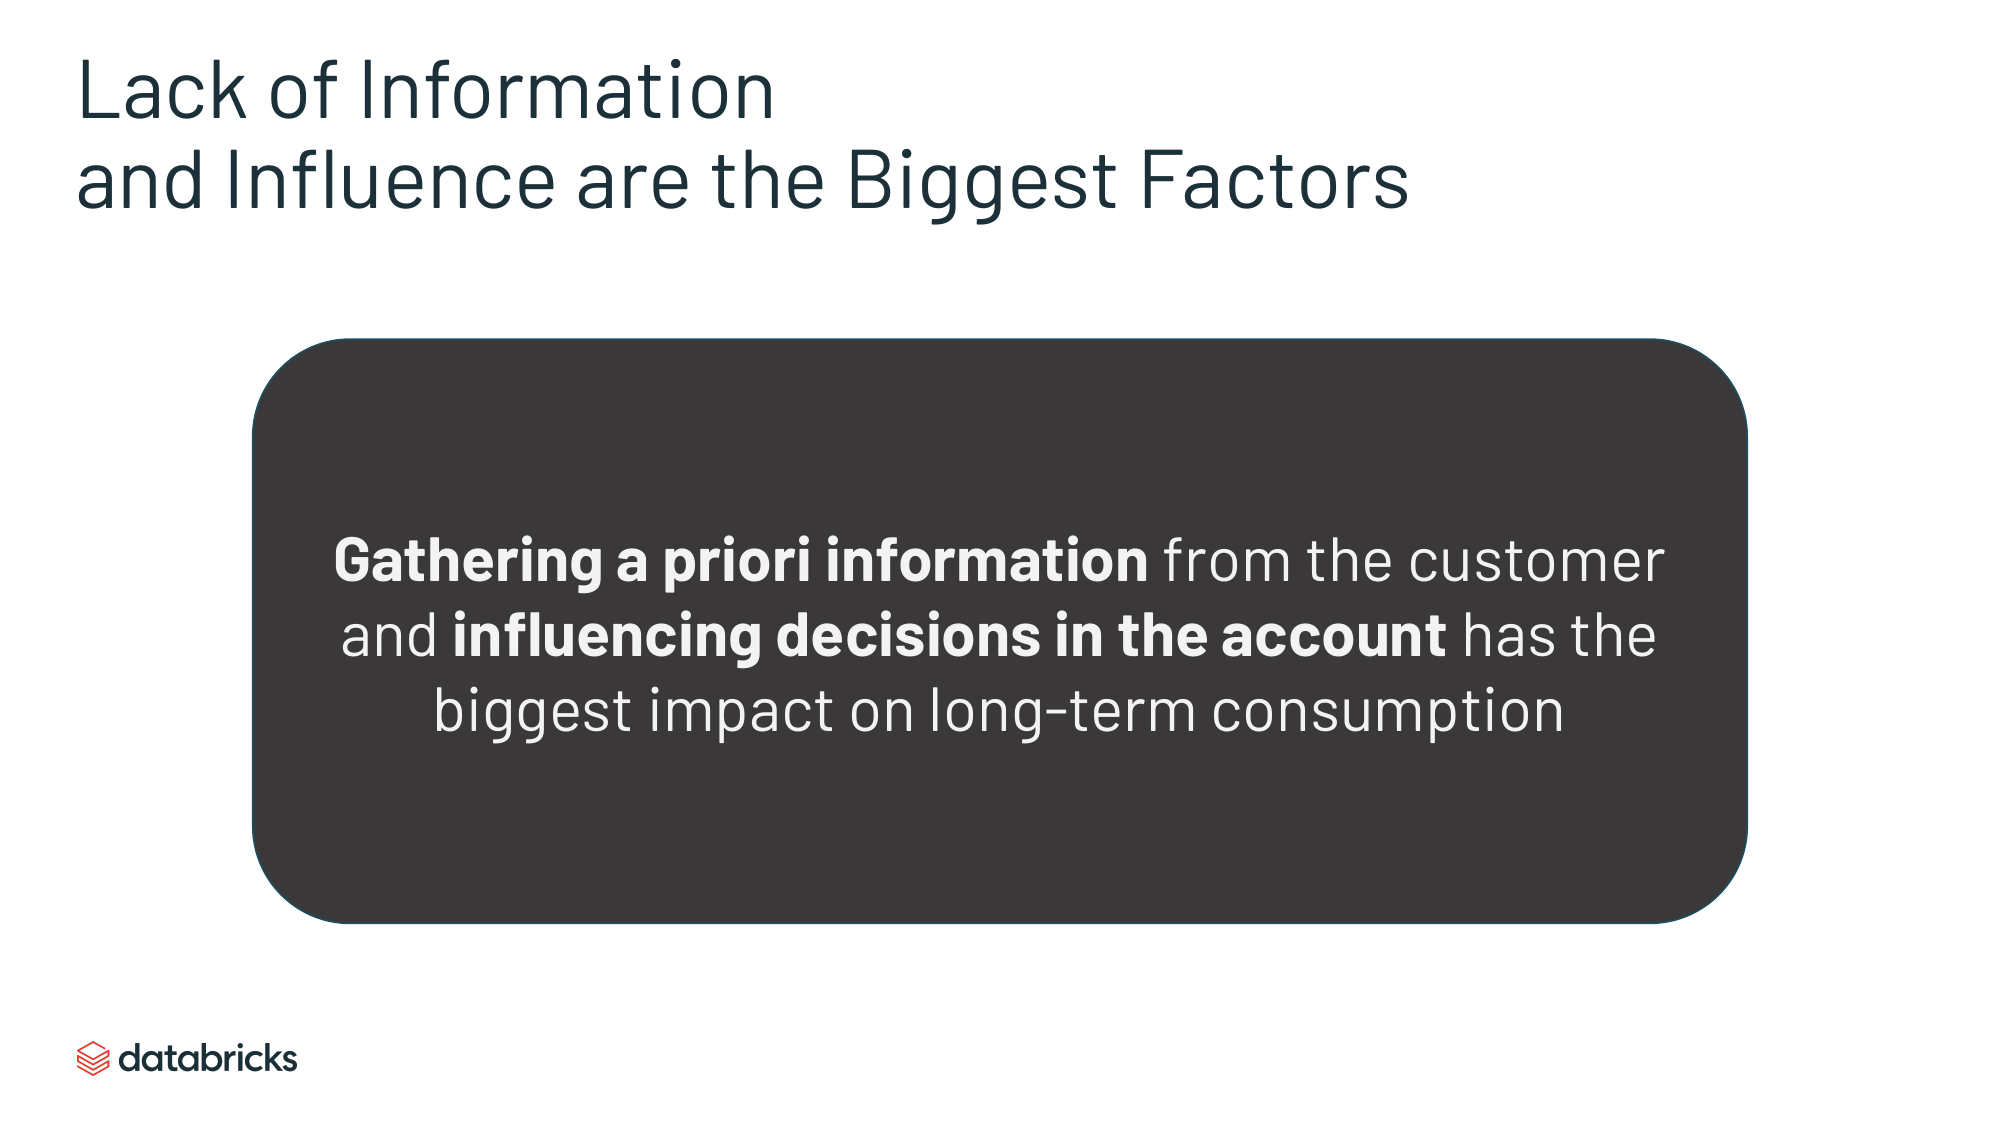

# Lack of Information
and Influence are the Biggest Factors
Gathering a priori information from the customer and influencing decisions in the account has the biggest impact on long-term consumption